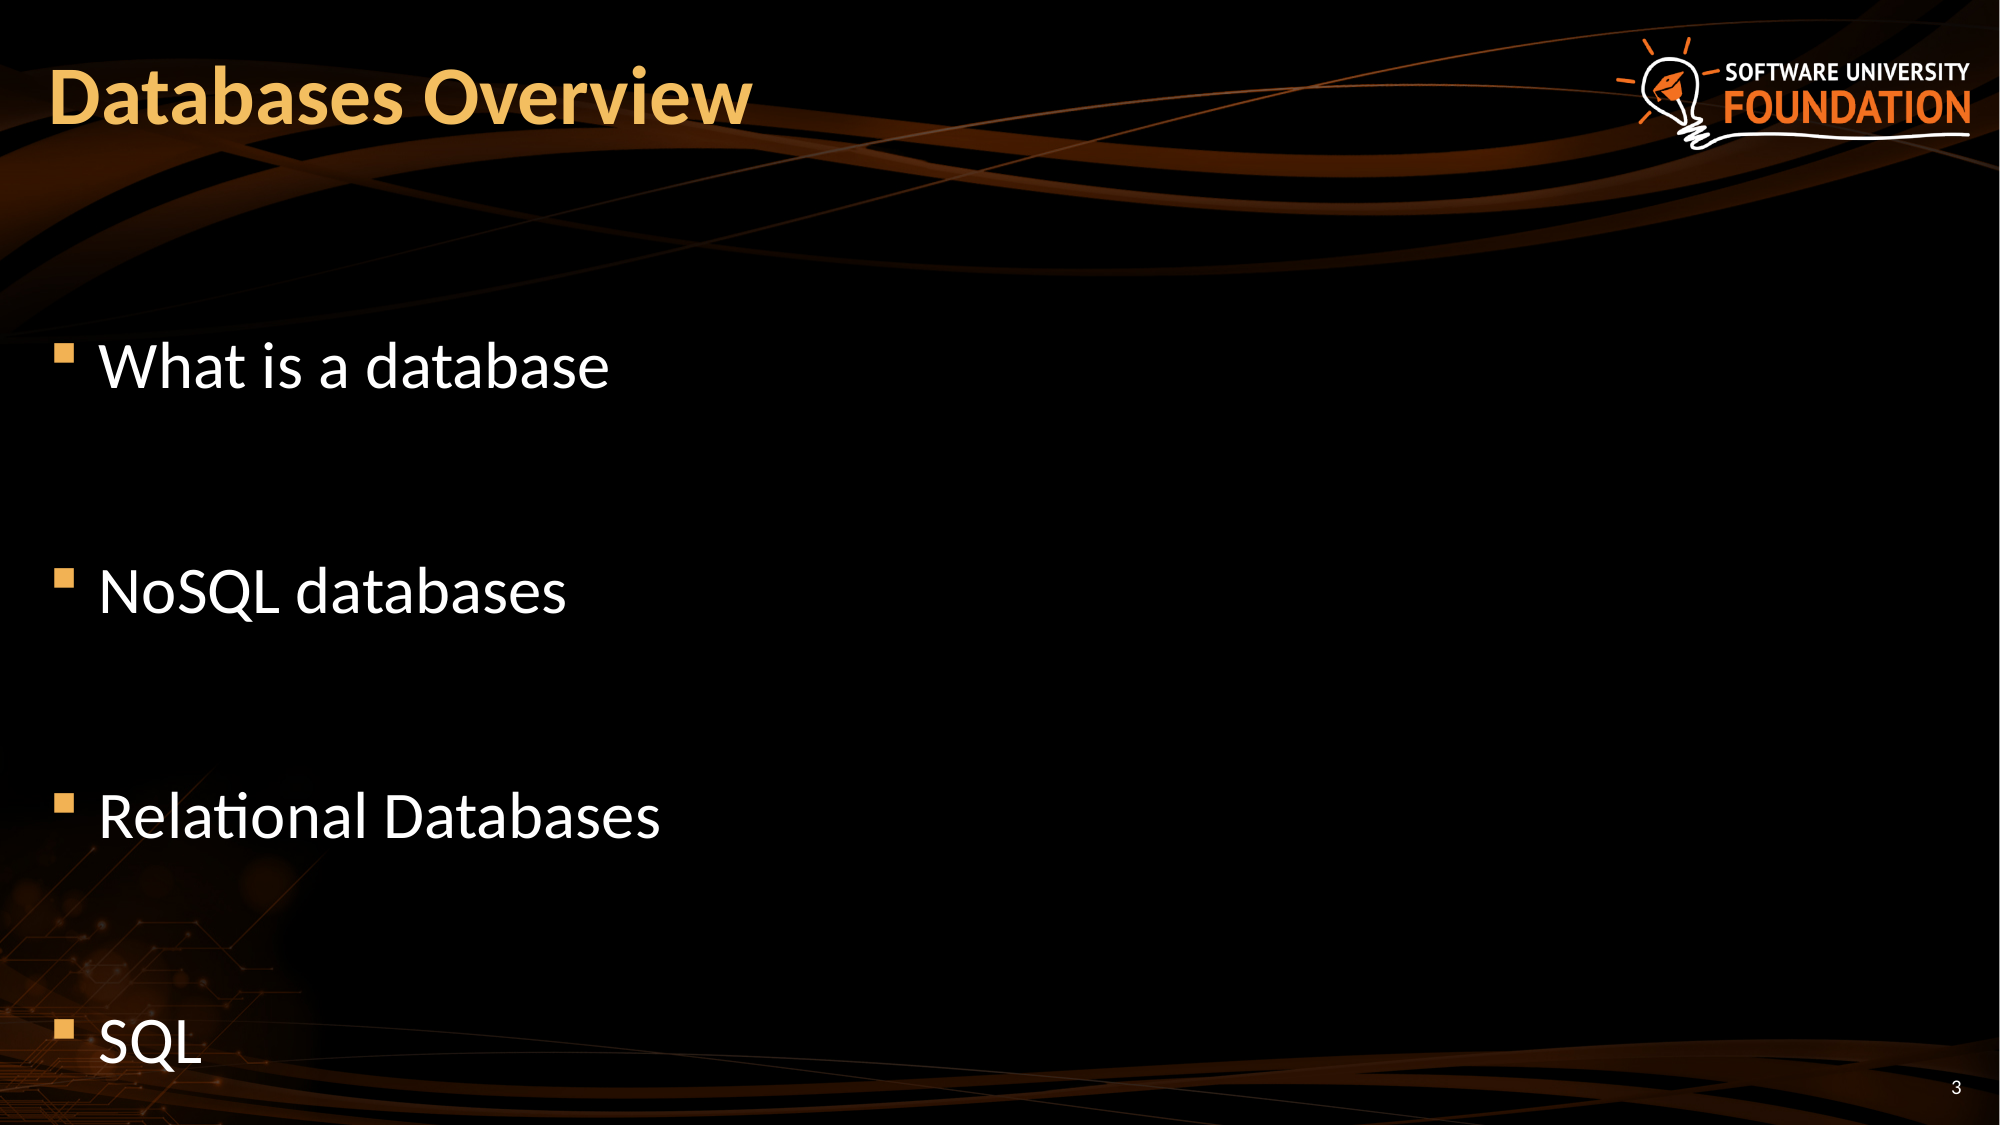

# Databases Overview
What is a database
NoSQL databases
Relational Databases
SQL
3